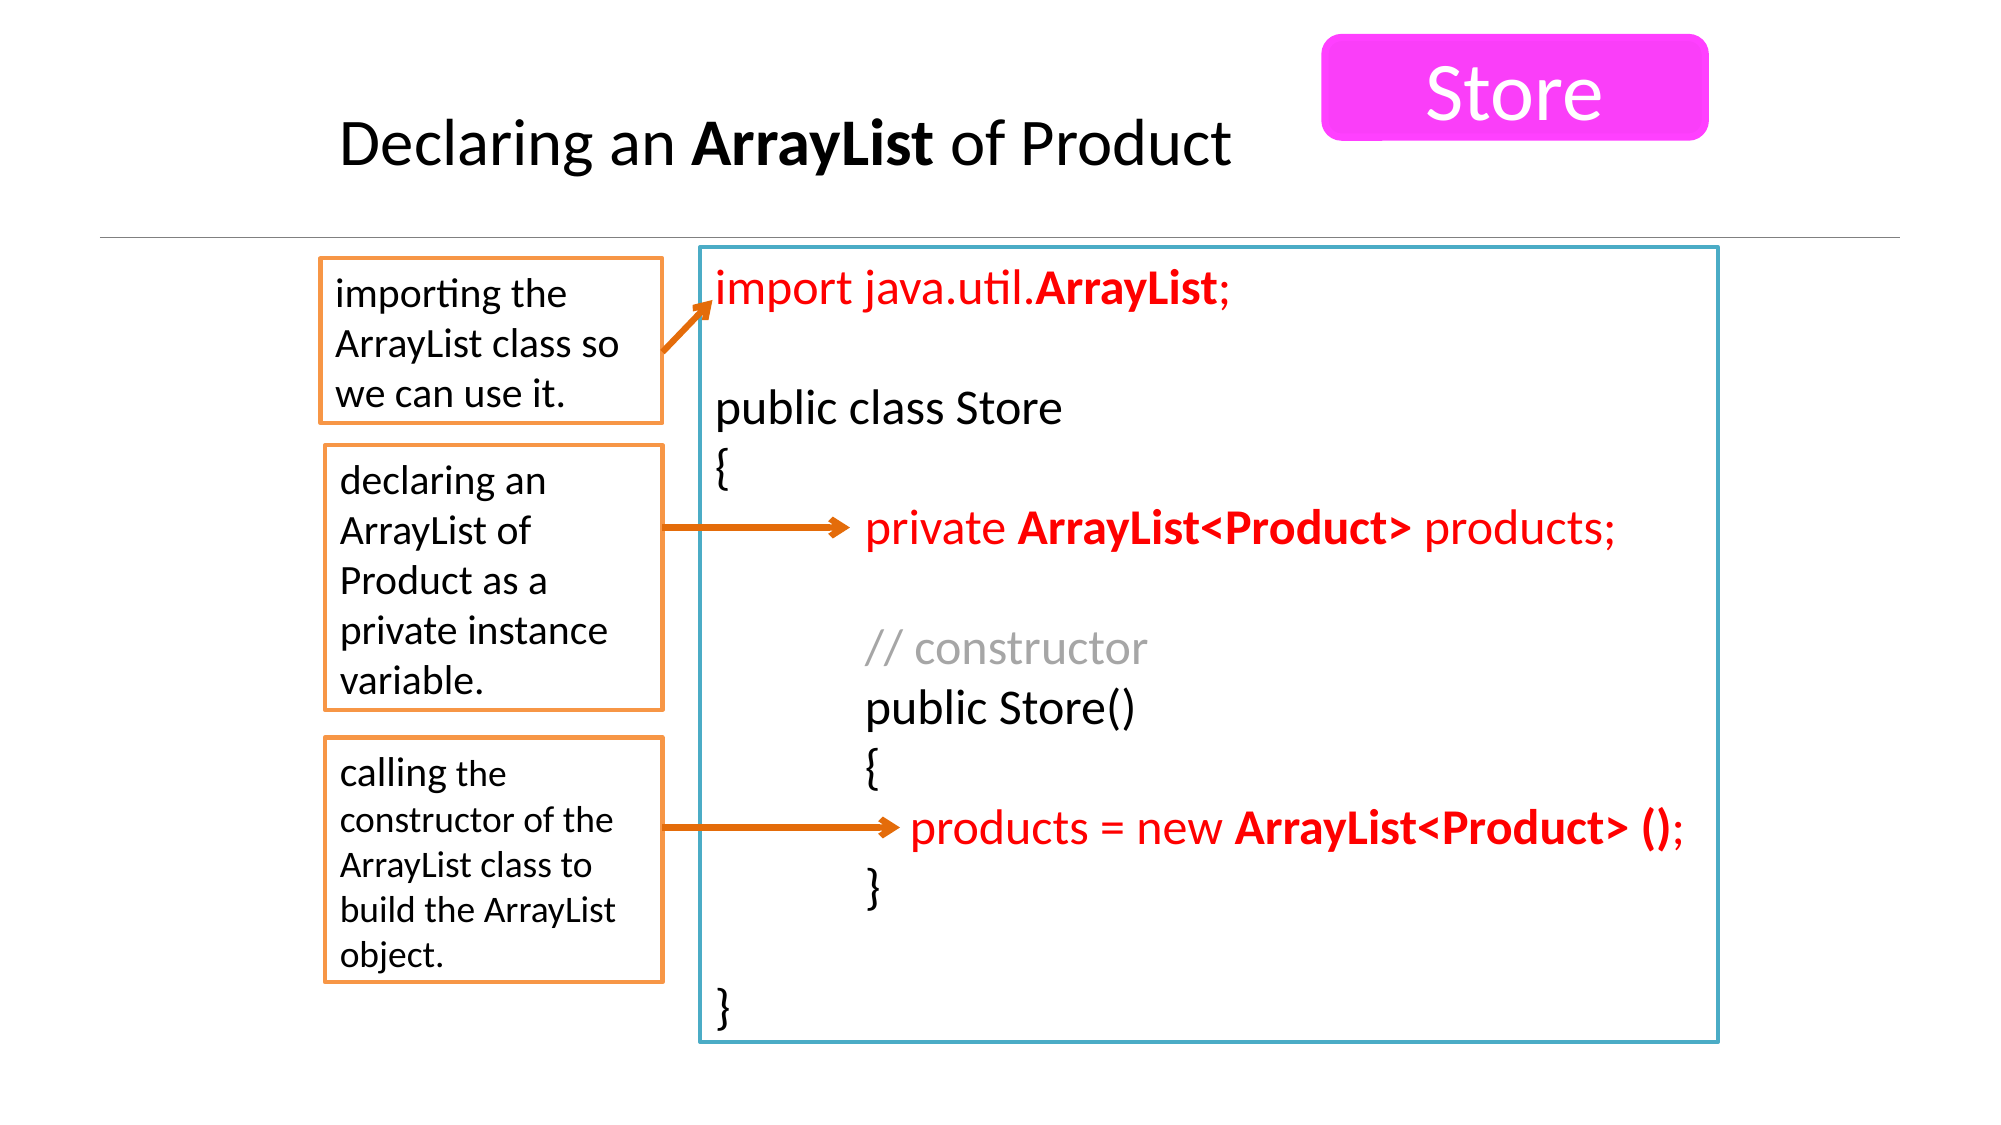

Store
# Declaring an ArrayList of Product
import java.util.ArrayList;

public class Store
{
	private ArrayList<Product> products;

	// constructor
	public Store()
	{
	    products = new ArrayList<Product> ();
	}

}
importing the ArrayList class so we can use it.
declaring an ArrayList of Product as a private instance variable.
calling the constructor of the ArrayList class to build the ArrayList object.